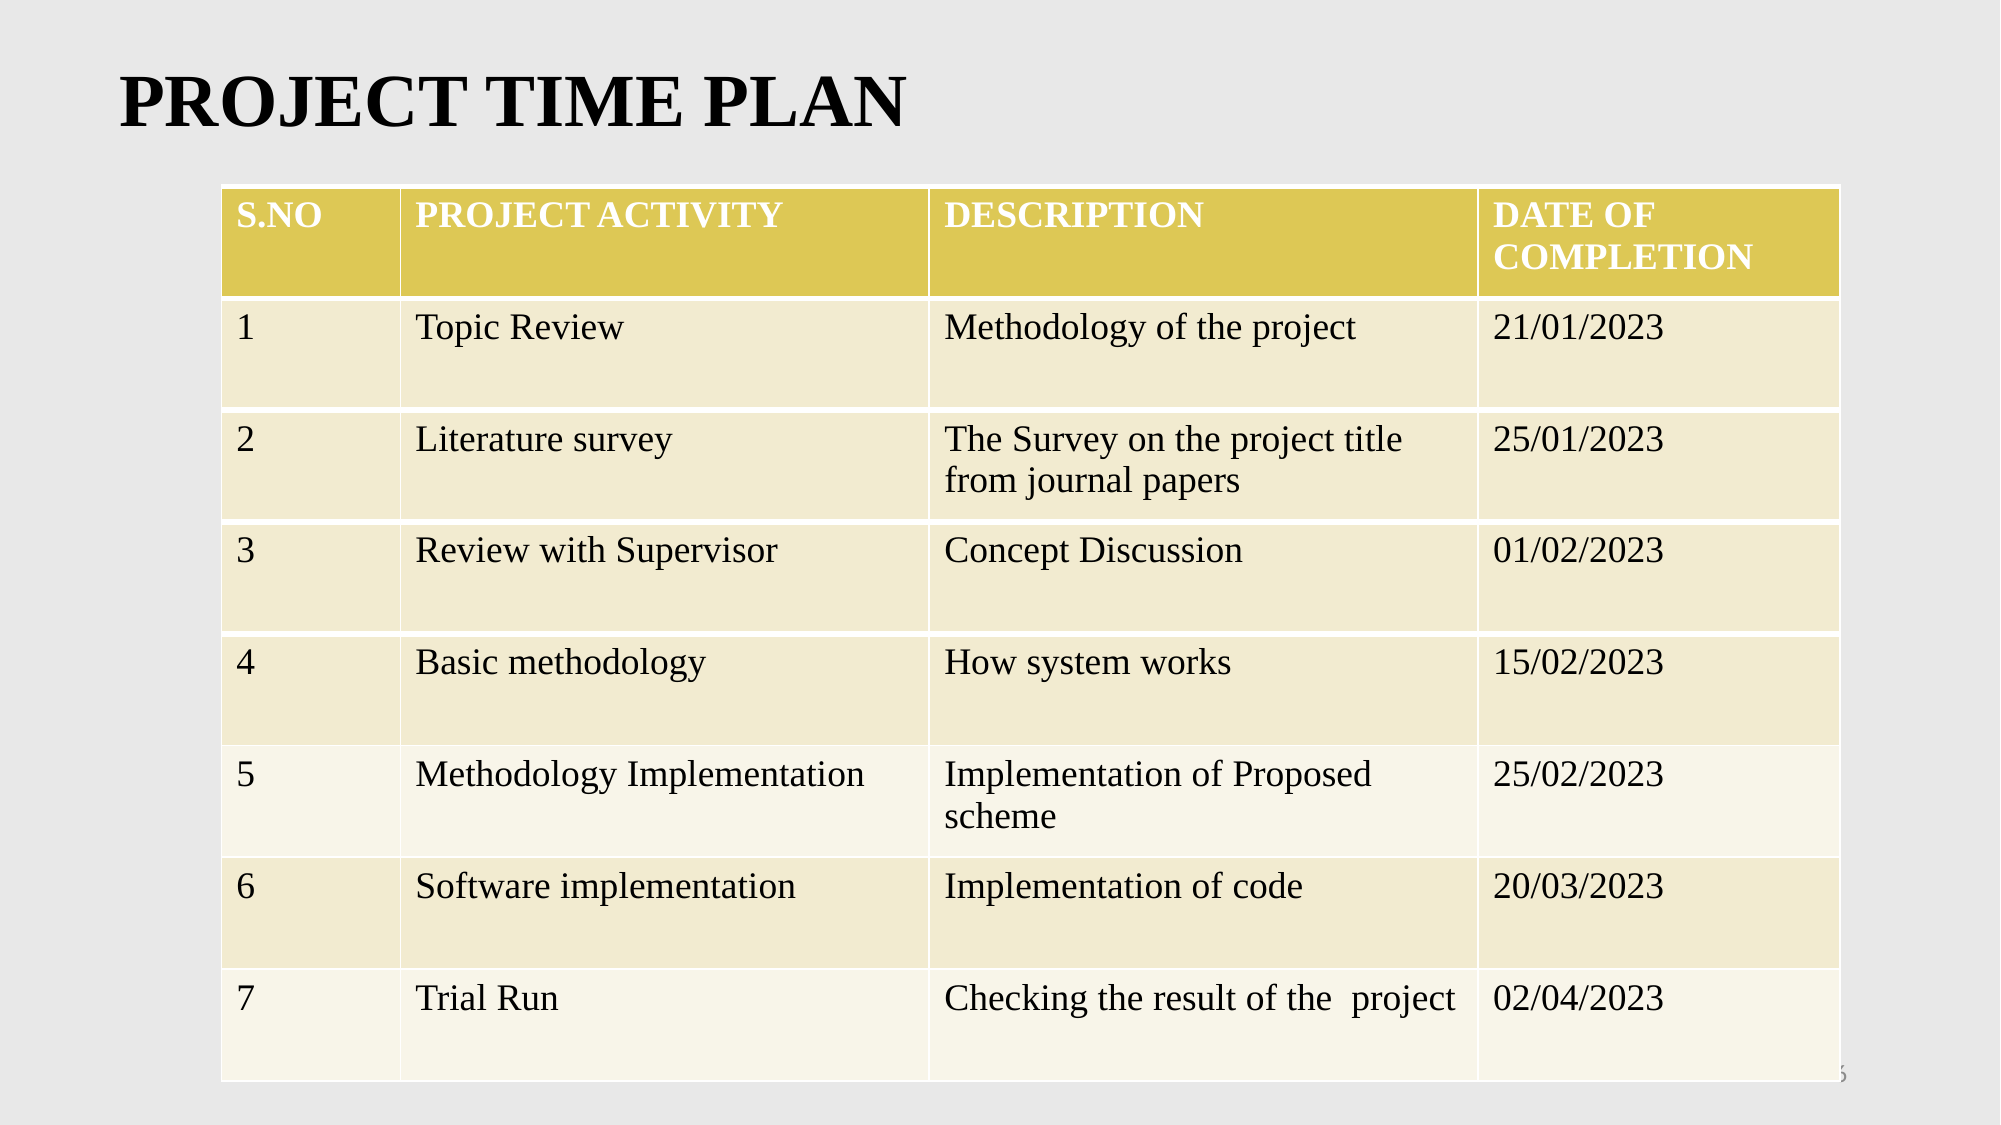

PROJECT TIME PLAN
| S.NO | PROJECT ACTIVITY | DESCRIPTION | DATE OF COMPLETION |
| --- | --- | --- | --- |
| 1 | Topic Review | Methodology of the project | 21/01/2023 |
| 2 | Literature survey | The Survey on the project title from journal papers | 25/01/2023 |
| 3 | Review with Supervisor | Concept Discussion | 01/02/2023 |
| 4 | Basic methodology | How system works | 15/02/2023 |
| 5 | Methodology Implementation | Implementation of Proposed scheme | 25/02/2023 |
| 6 | Software implementation | Implementation of code | 20/03/2023 |
| 7 | Trial Run | Checking the result of the project | 02/04/2023 |
26